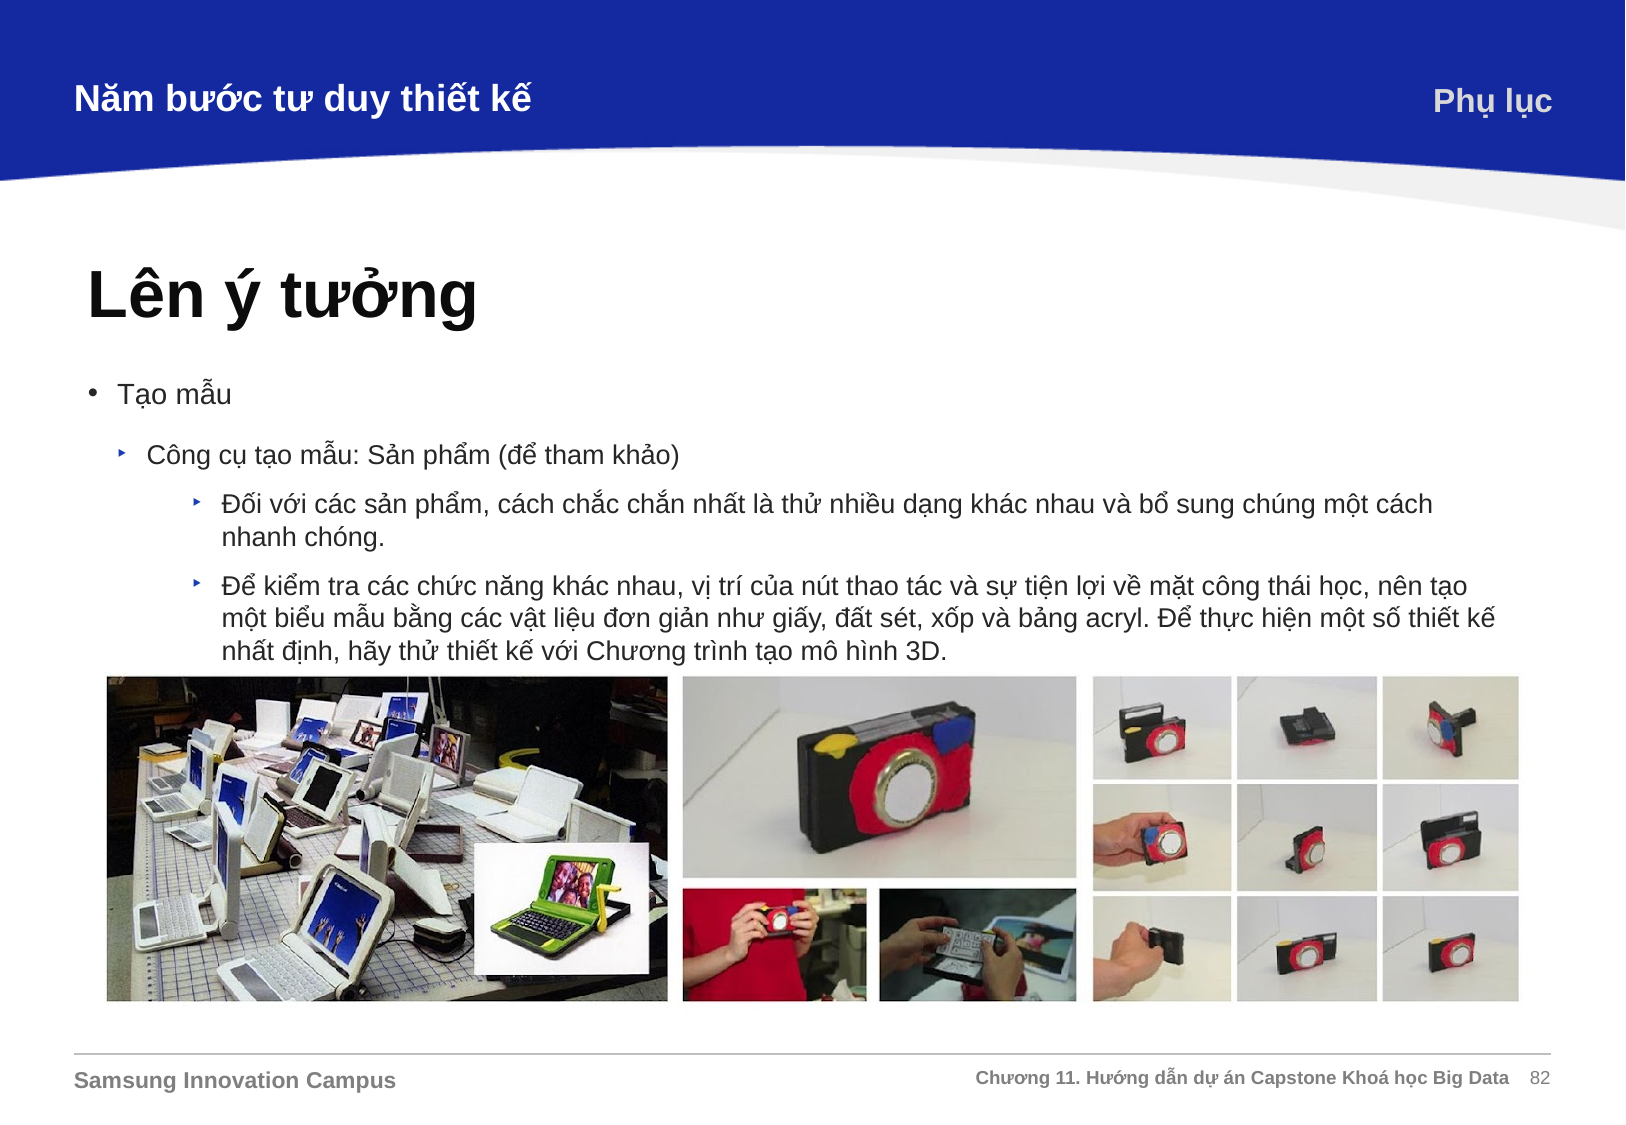

Năm bước tư duy thiết kế
Phụ lục
Lên ý tưởng
Tạo mẫu
Công cụ tạo mẫu: Sản phẩm (để tham khảo)
Đối với các sản phẩm, cách chắc chắn nhất là thử nhiều dạng khác nhau và bổ sung chúng một cách nhanh chóng.
Để kiểm tra các chức năng khác nhau, vị trí của nút thao tác và sự tiện lợi về mặt công thái học, nên tạo một biểu mẫu bằng các vật liệu đơn giản như giấy, đất sét, xốp và bảng acryl. Để thực hiện một số thiết kế nhất định, hãy thử thiết kế với Chương trình tạo mô hình 3D.